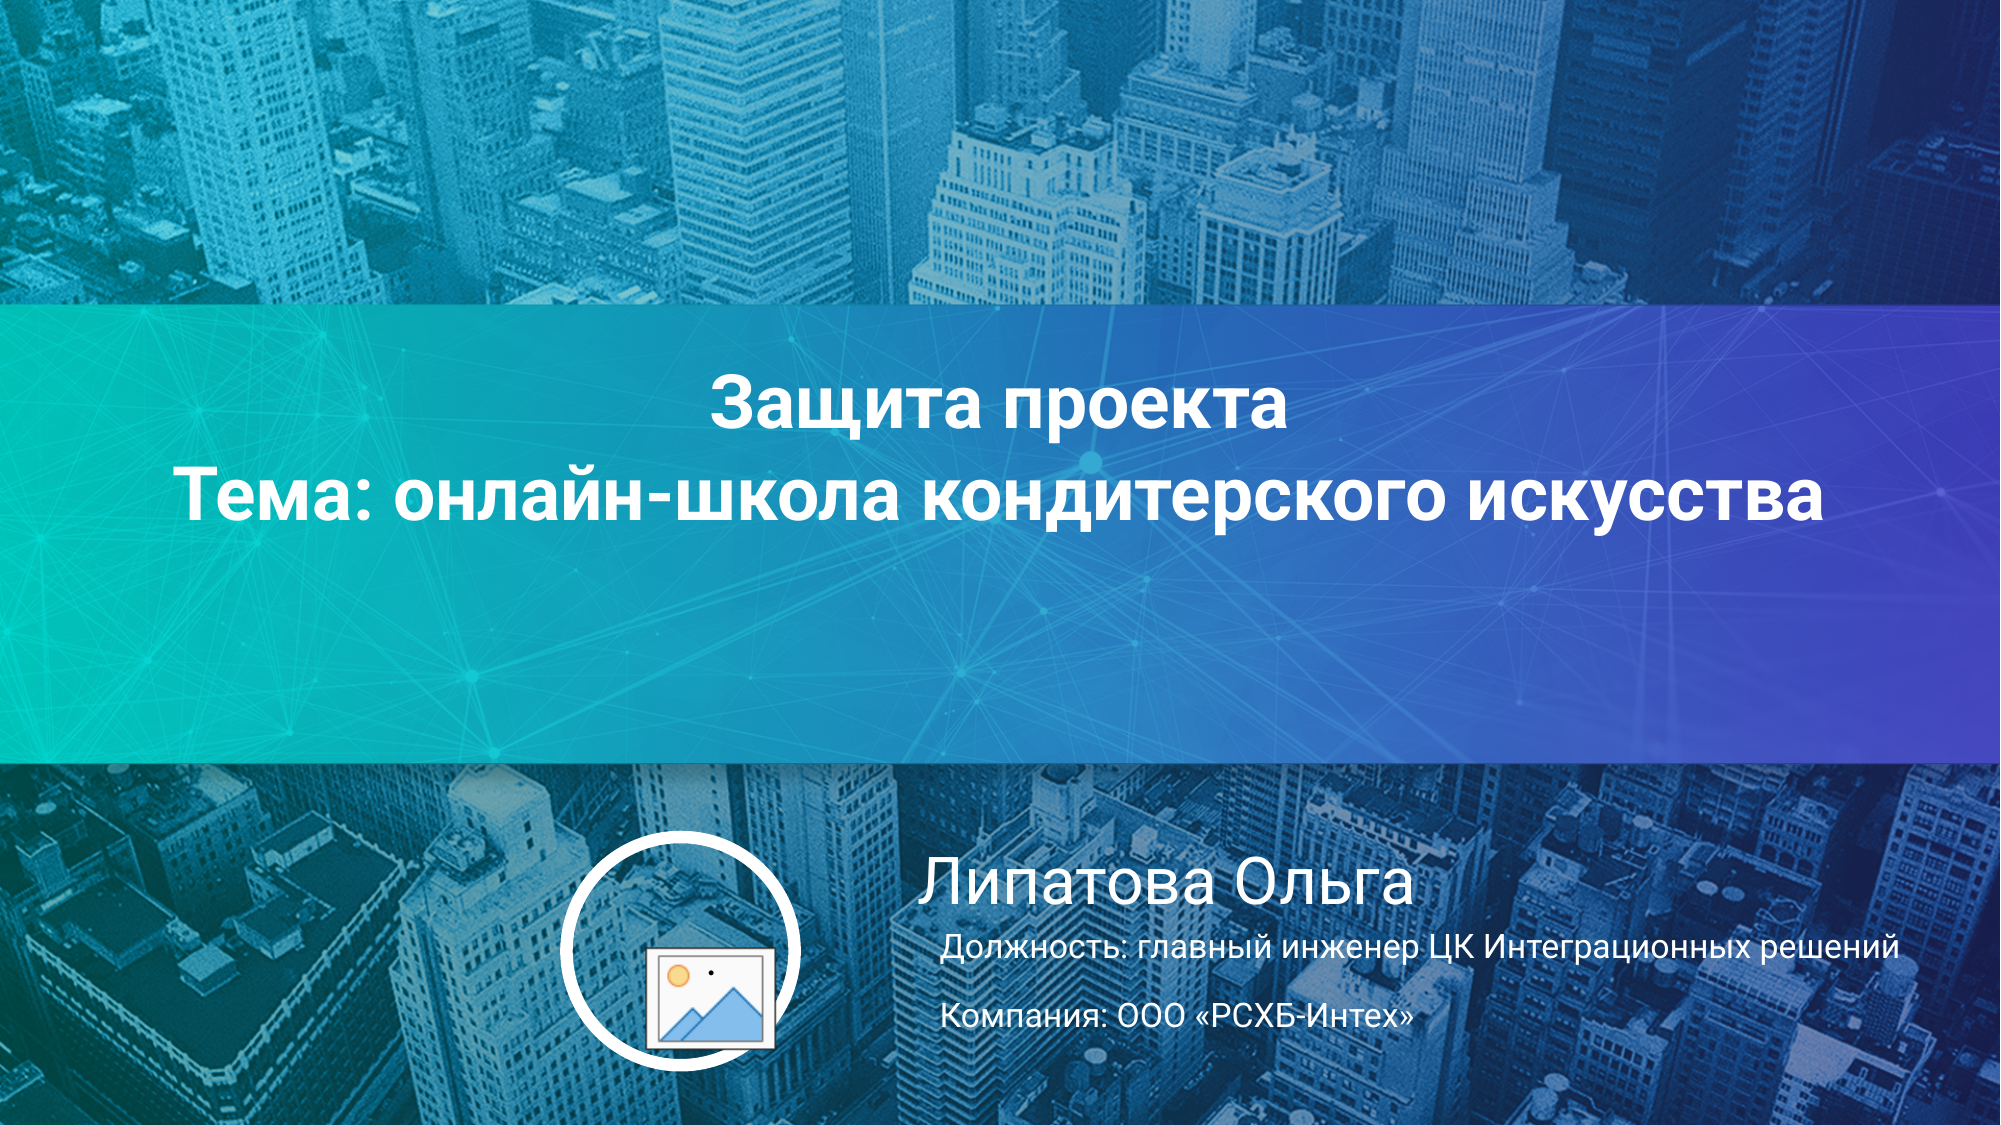

Защита проекта
Тема: онлайн-школа кондитерского искусства

Липатова Ольга
Должность: главный инженер ЦК Интеграционных решений
.
Компания: ООО «РСХБ-Интех»